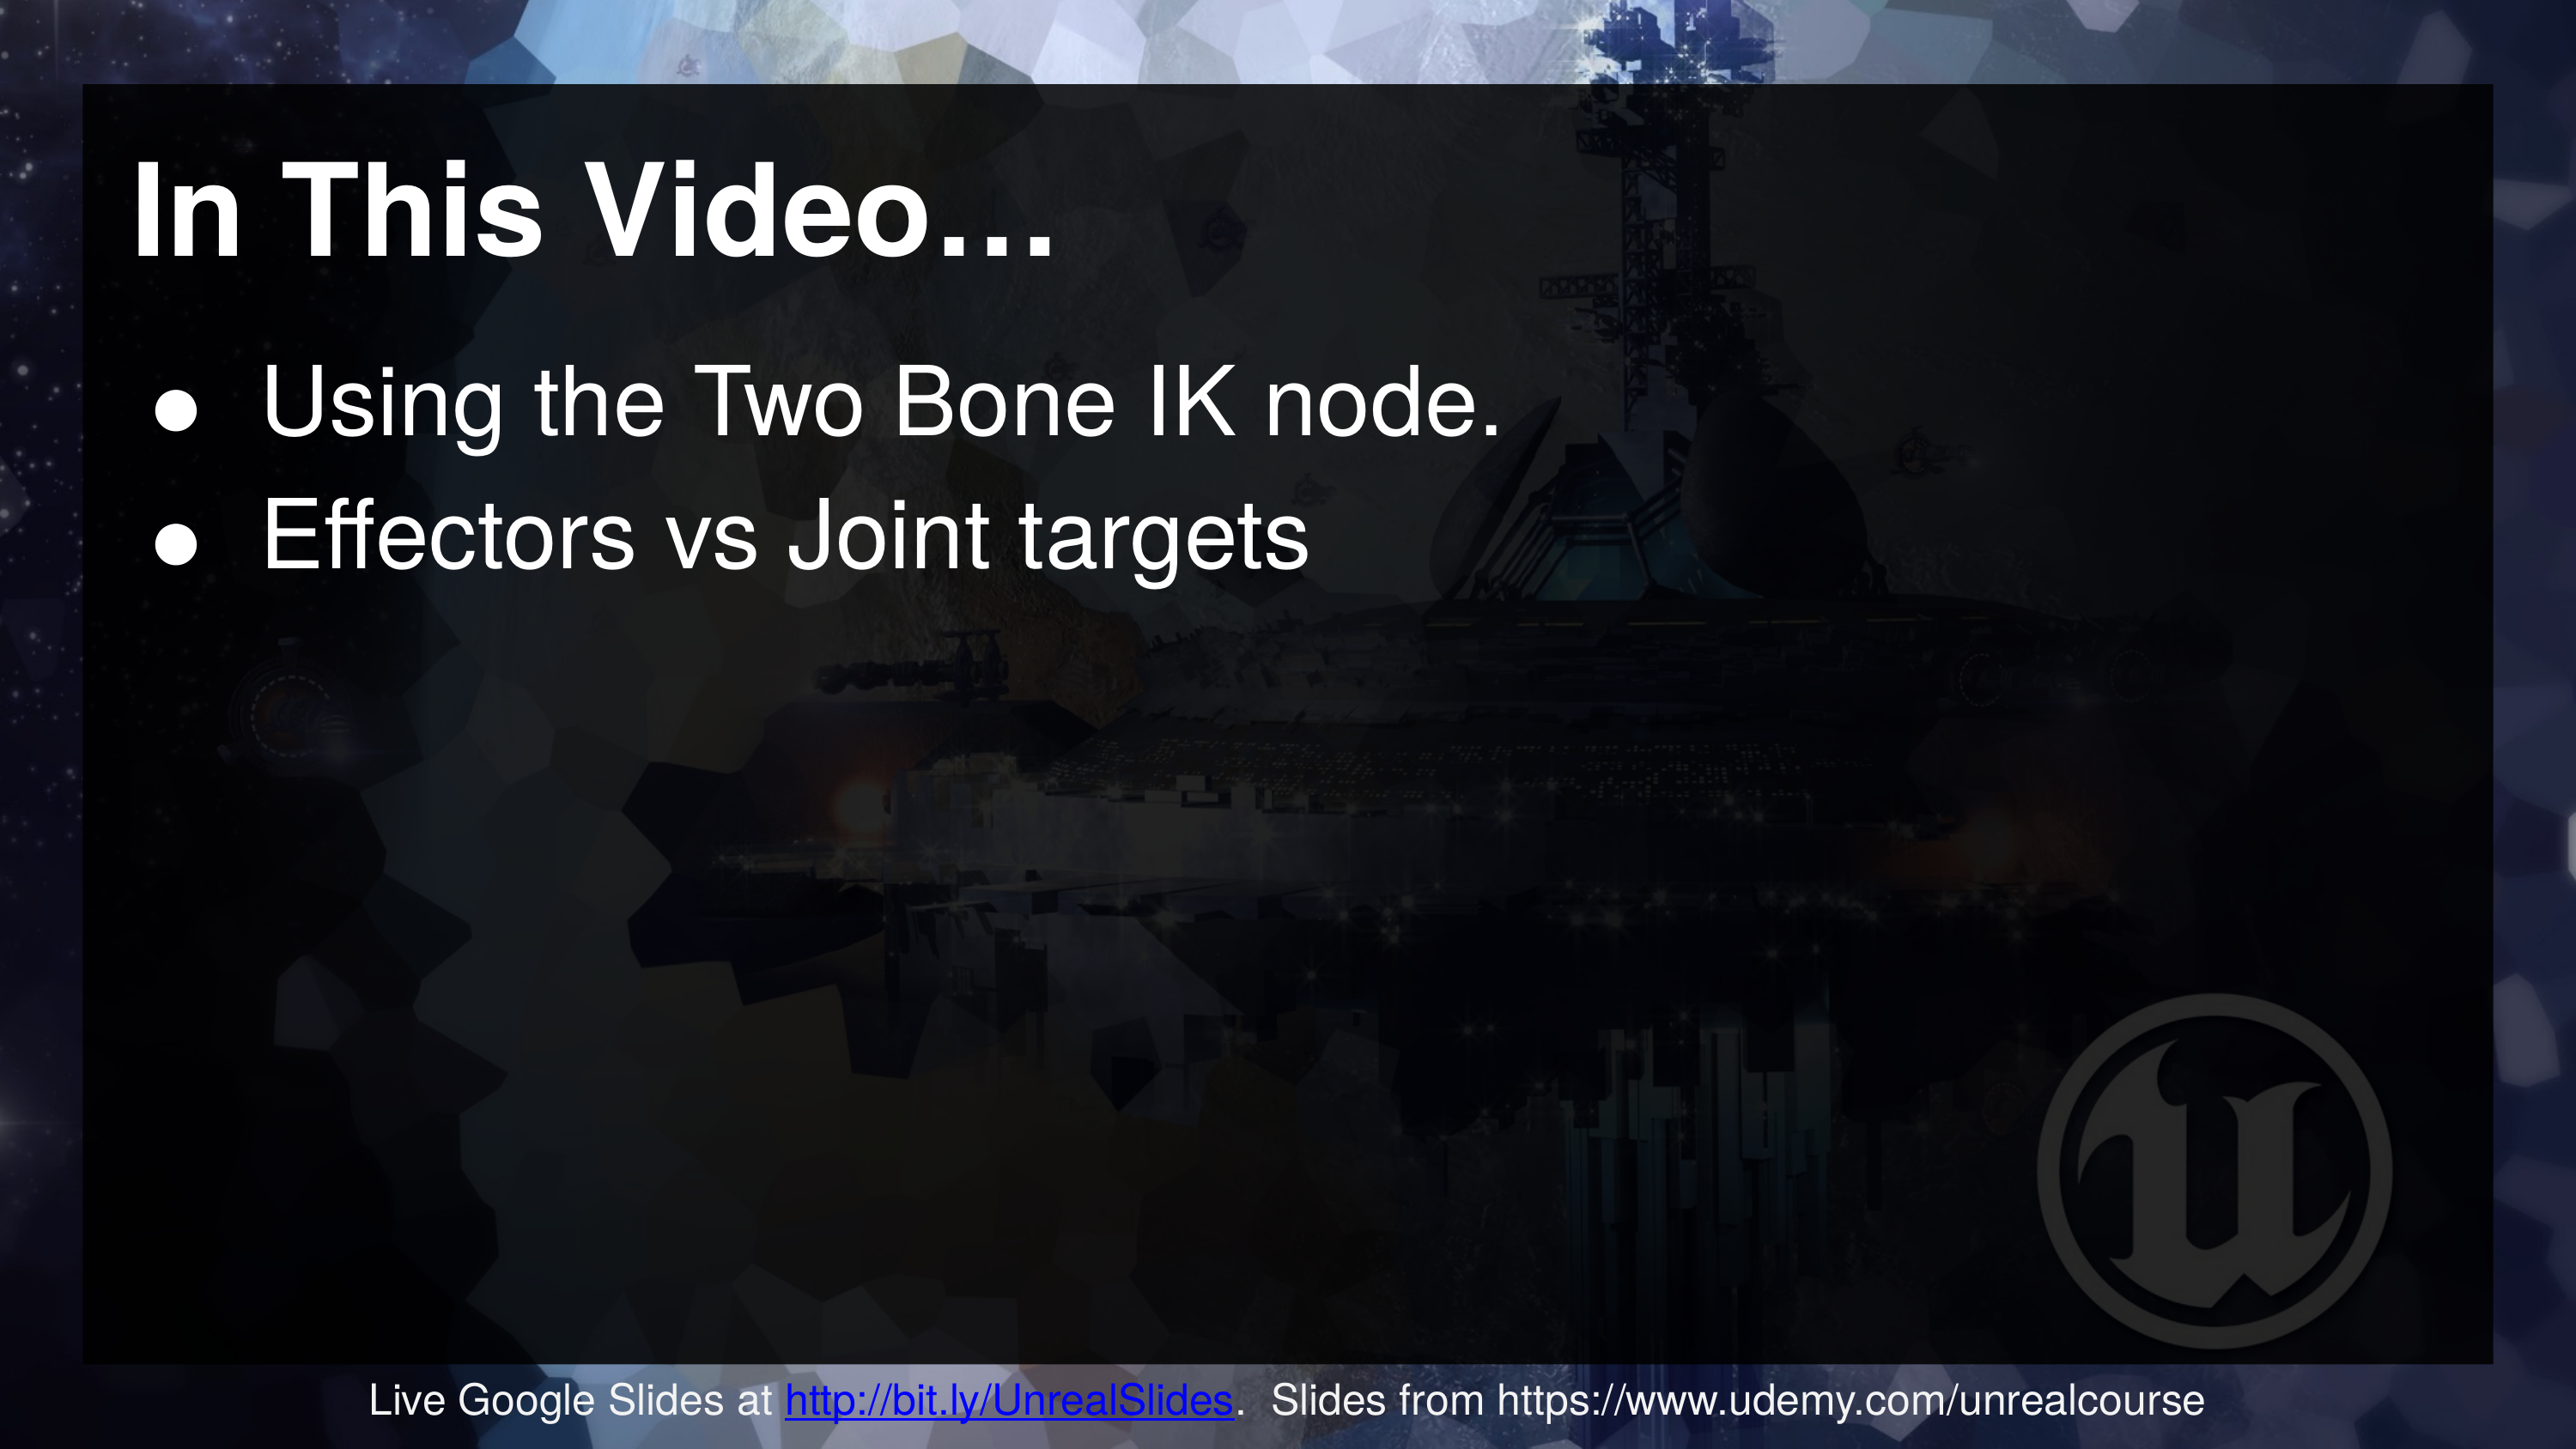

# In This Video…
Using the Two Bone IK node.
Effectors vs Joint targets